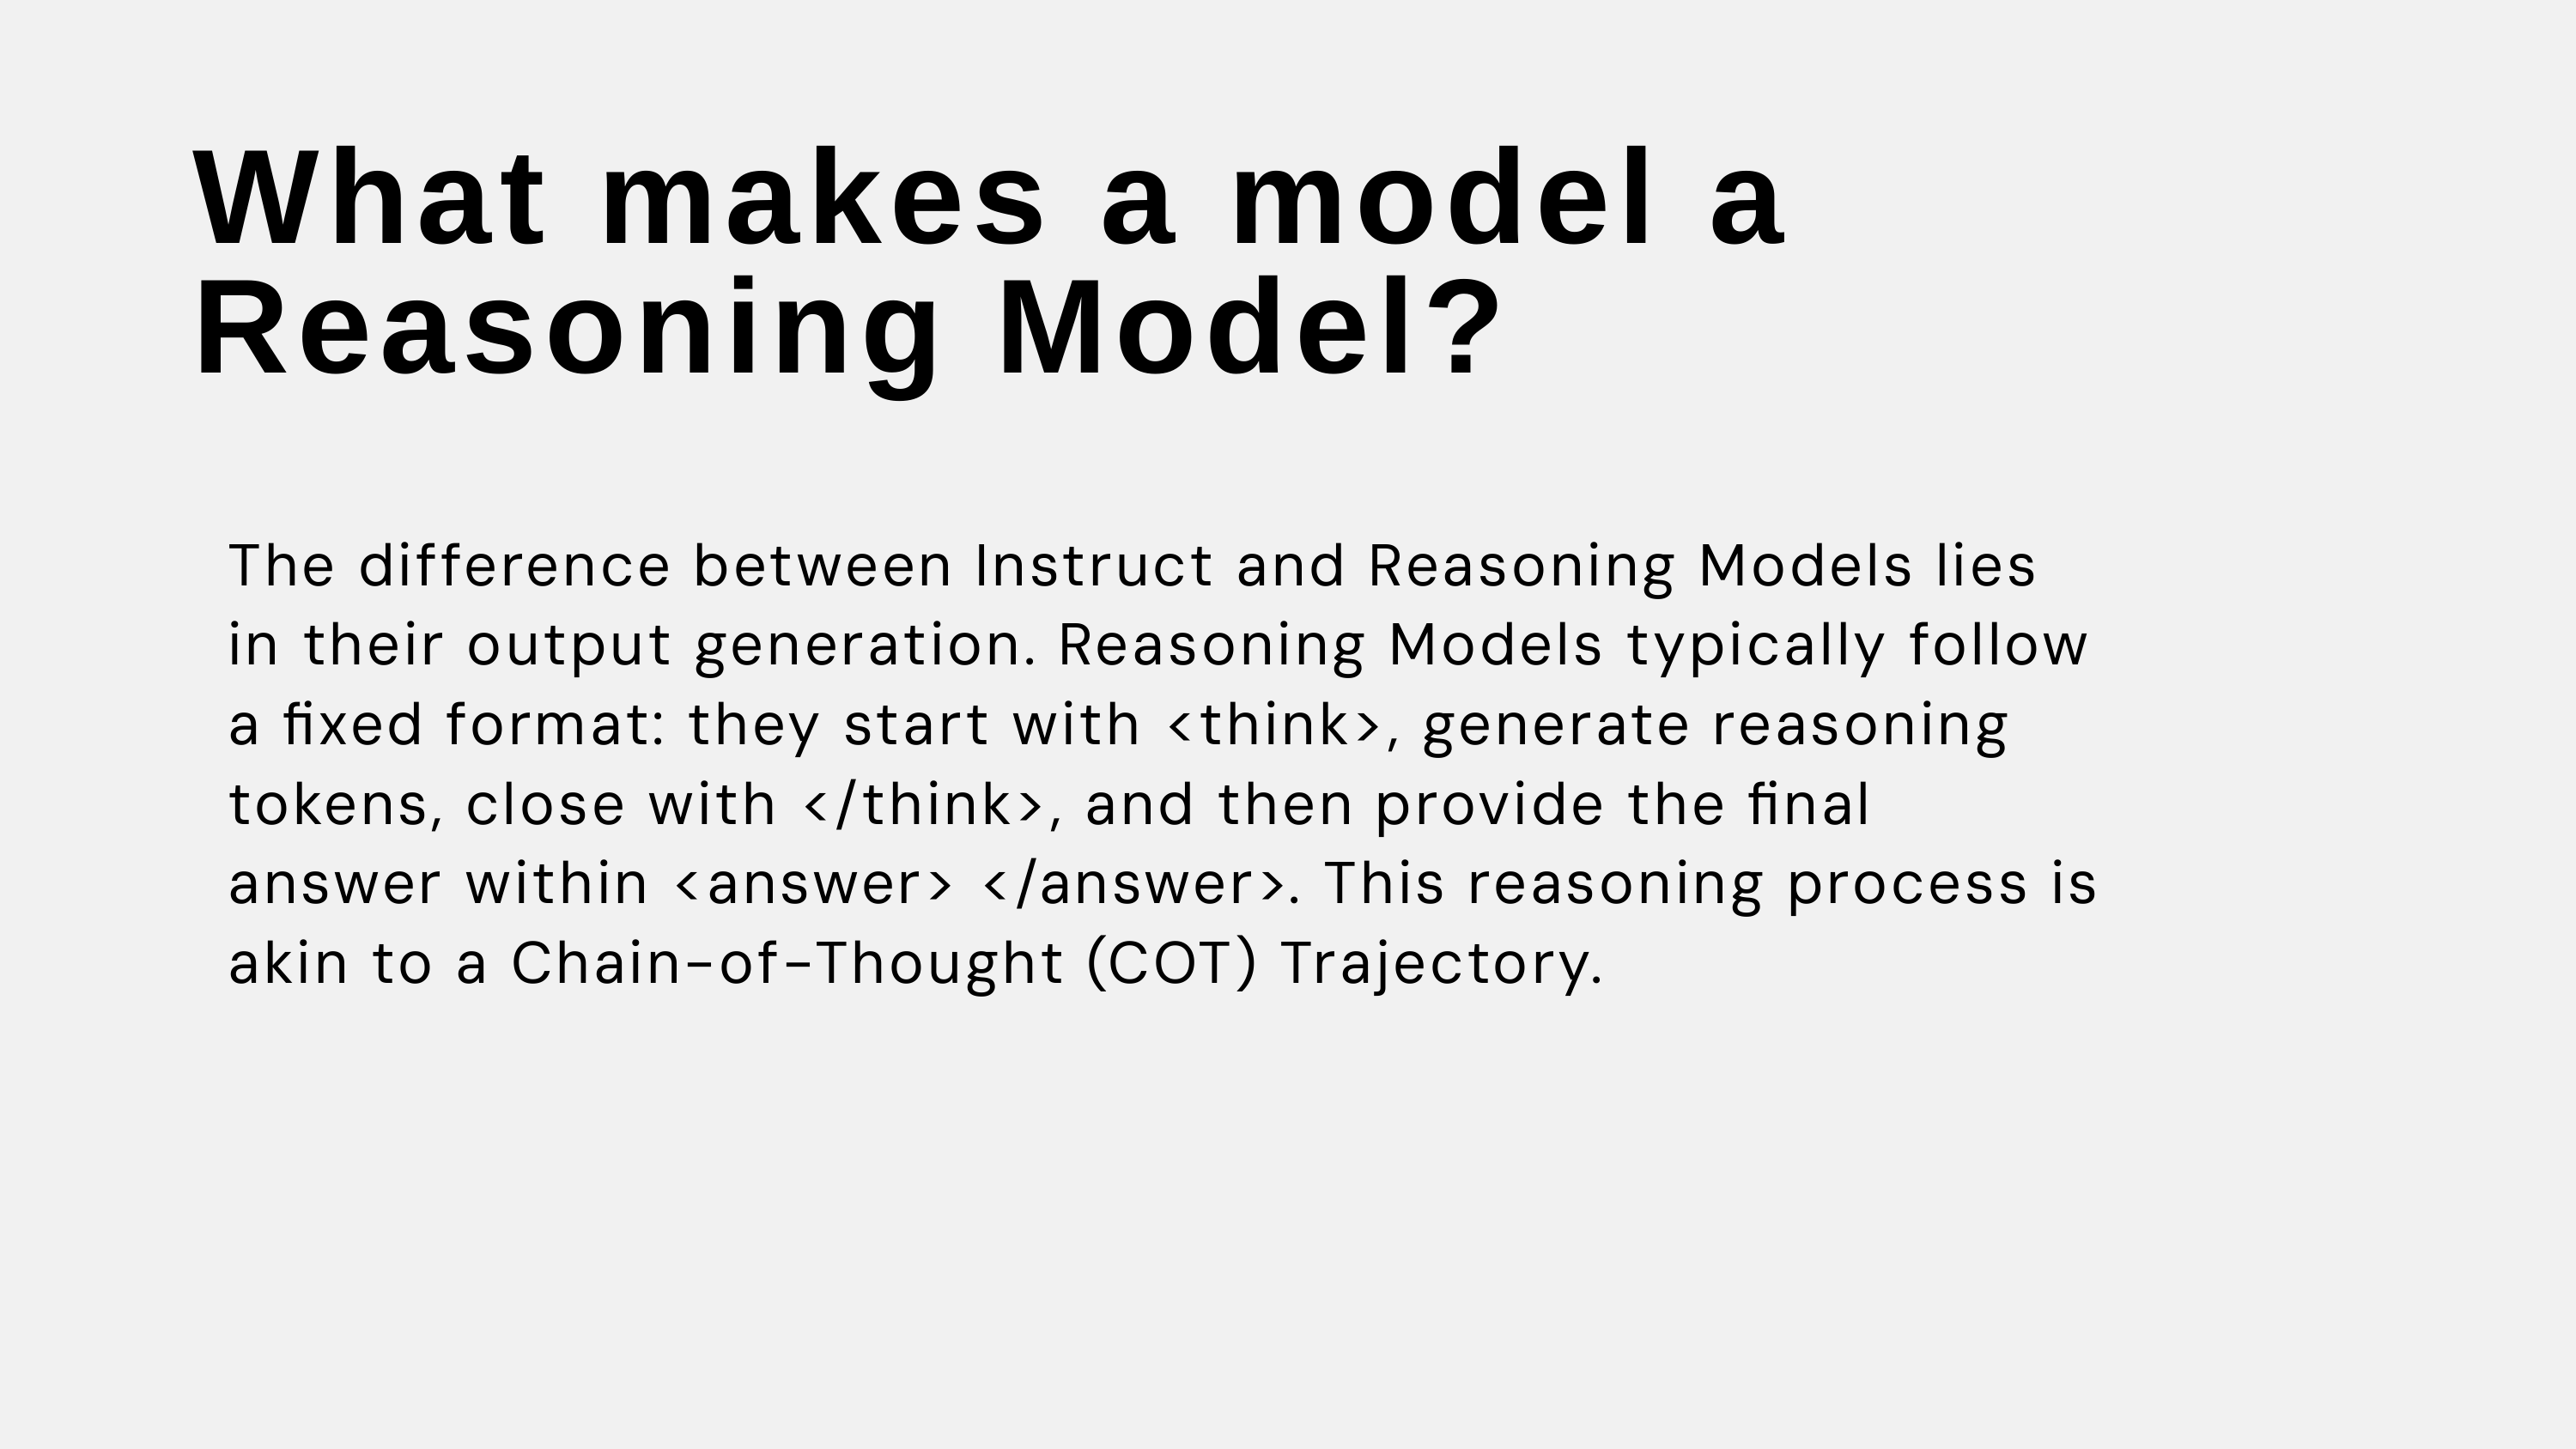

What makes a model a Reasoning Model?
The difference between Instruct and Reasoning Models lies in their output generation. Reasoning Models typically follow a fixed format: they start with <think>, generate reasoning tokens, close with </think>, and then provide the final answer within <answer> </answer>. This reasoning process is akin to a Chain-of-Thought (COT) Trajectory.